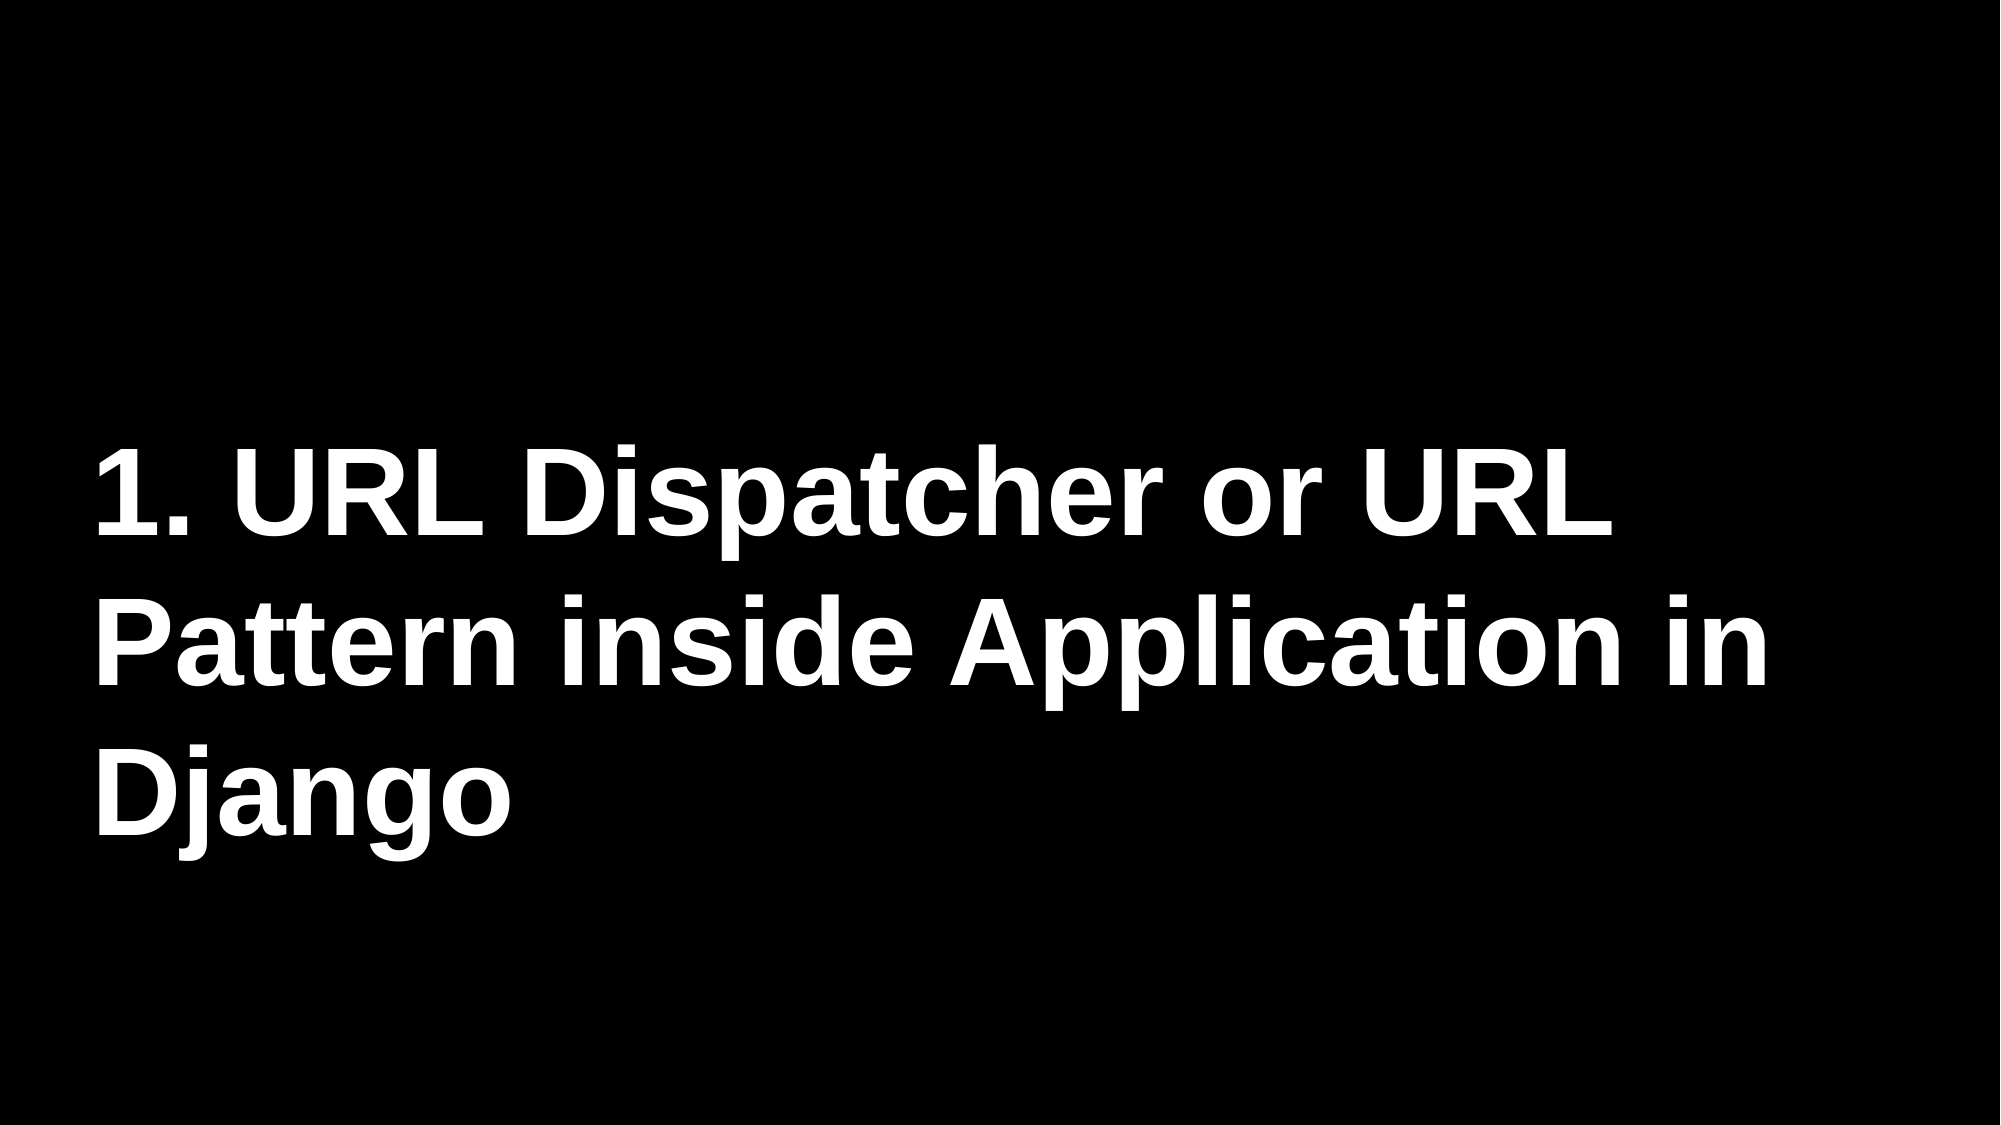

1. URL Dispatcher or URL Pattern inside Application in Django